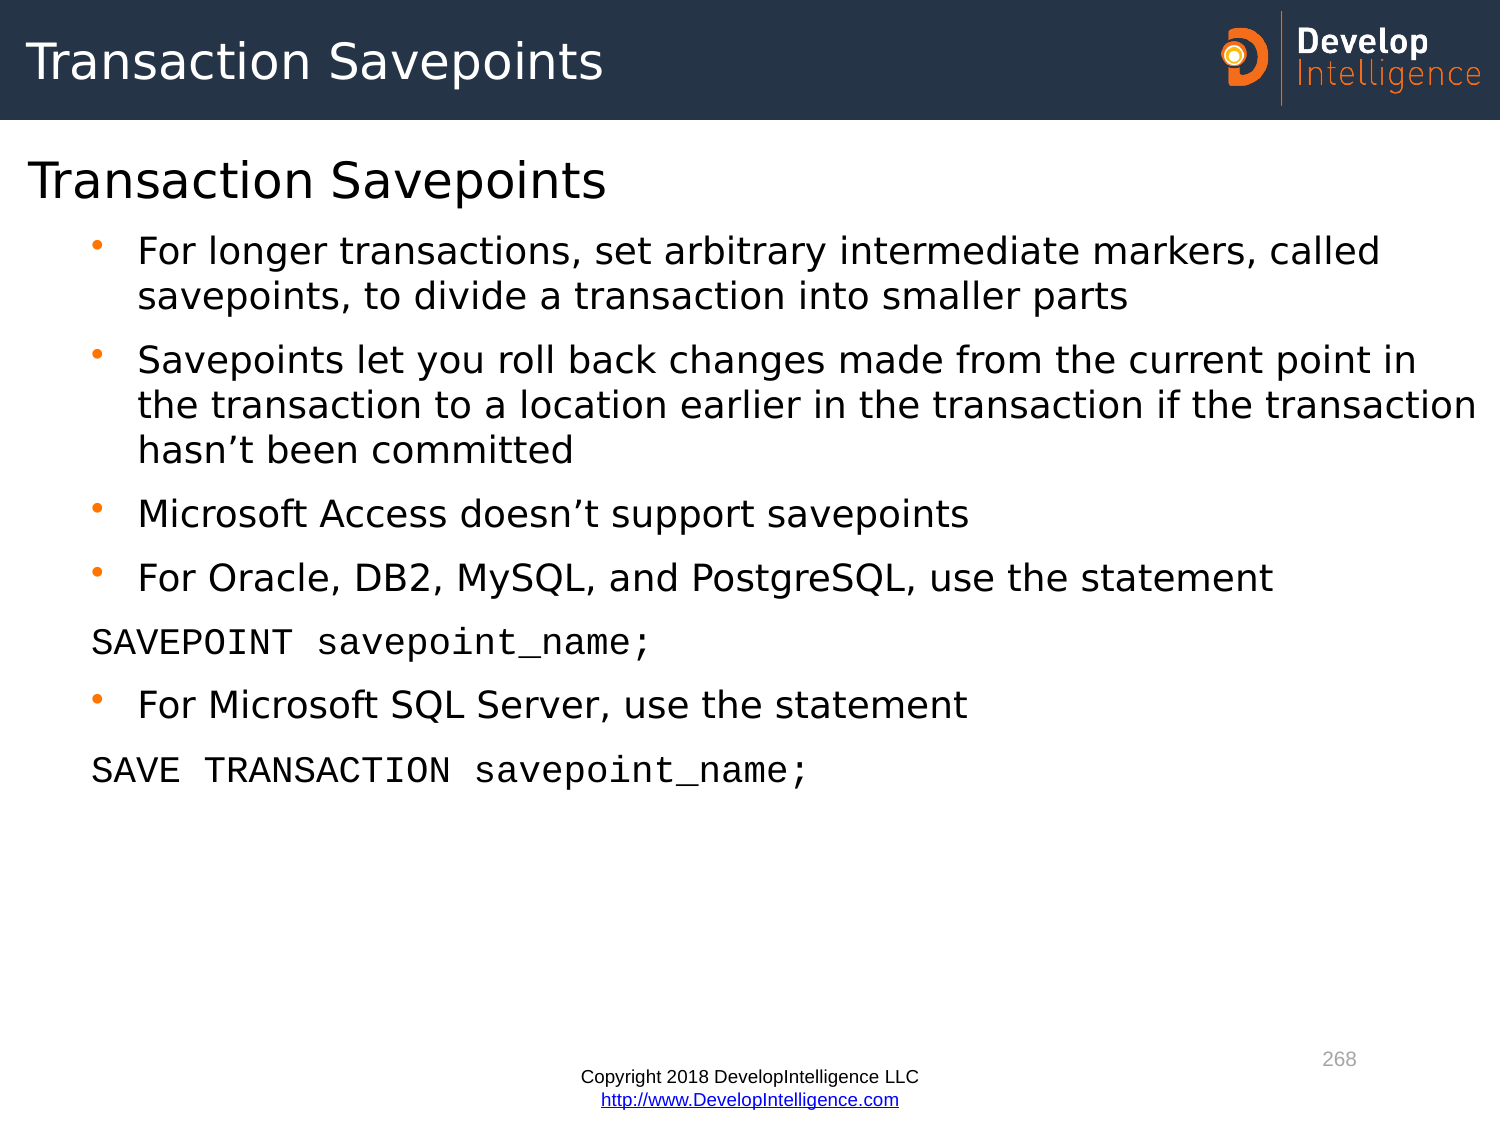

# Transaction Savepoints
Transaction Savepoints
For longer transactions, set arbitrary intermediate markers, called savepoints, to divide a transaction into smaller parts
Savepoints let you roll back changes made from the current point in the transaction to a location earlier in the transaction if the transaction hasn’t been committed
Microsoft Access doesn’t support savepoints
For Oracle, DB2, MySQL, and PostgreSQL, use the statement
SAVEPOINT savepoint_name;
For Microsoft SQL Server, use the statement
SAVE TRANSACTION savepoint_name;

268